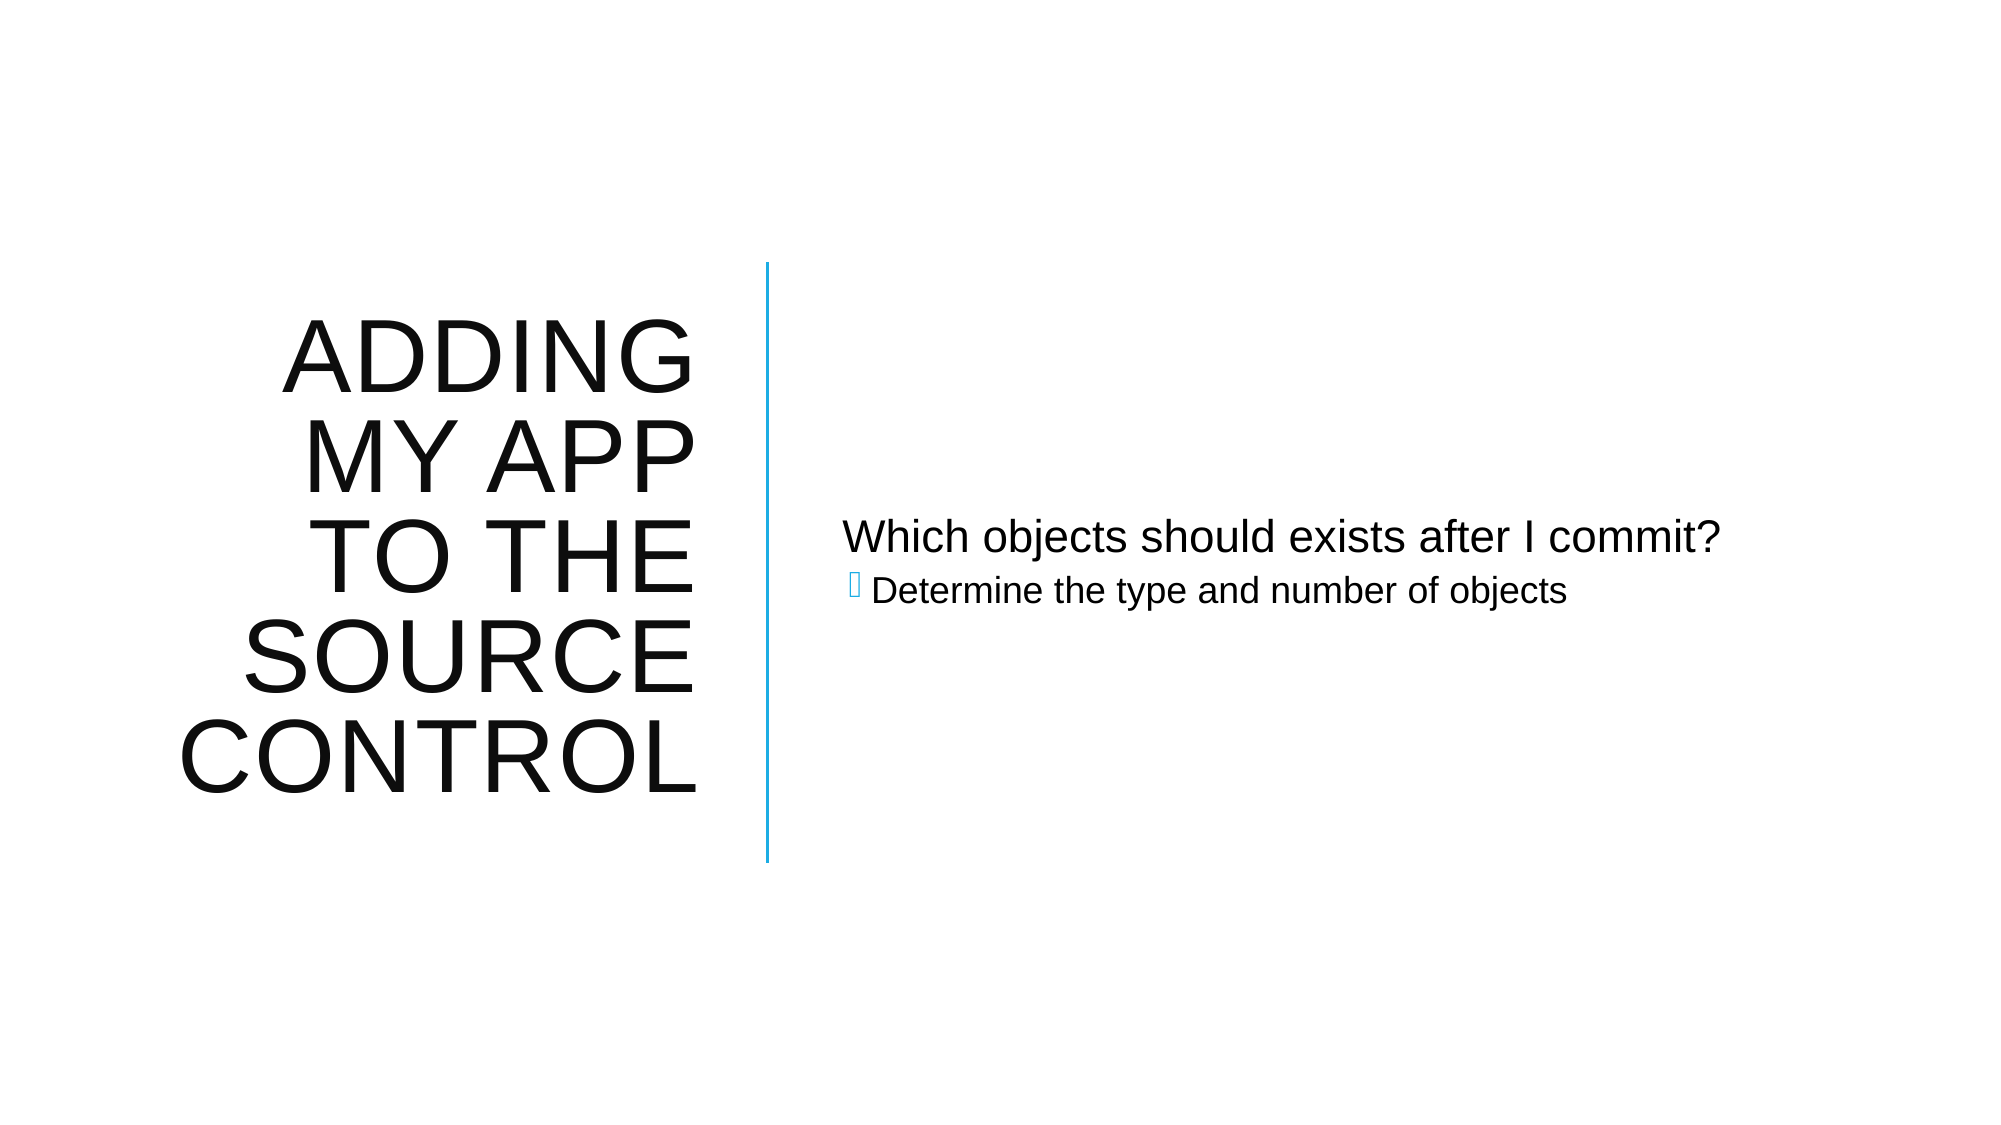

# Adding my app to the source control
Which objects should exists after I commit?
Determine the type and number of objects